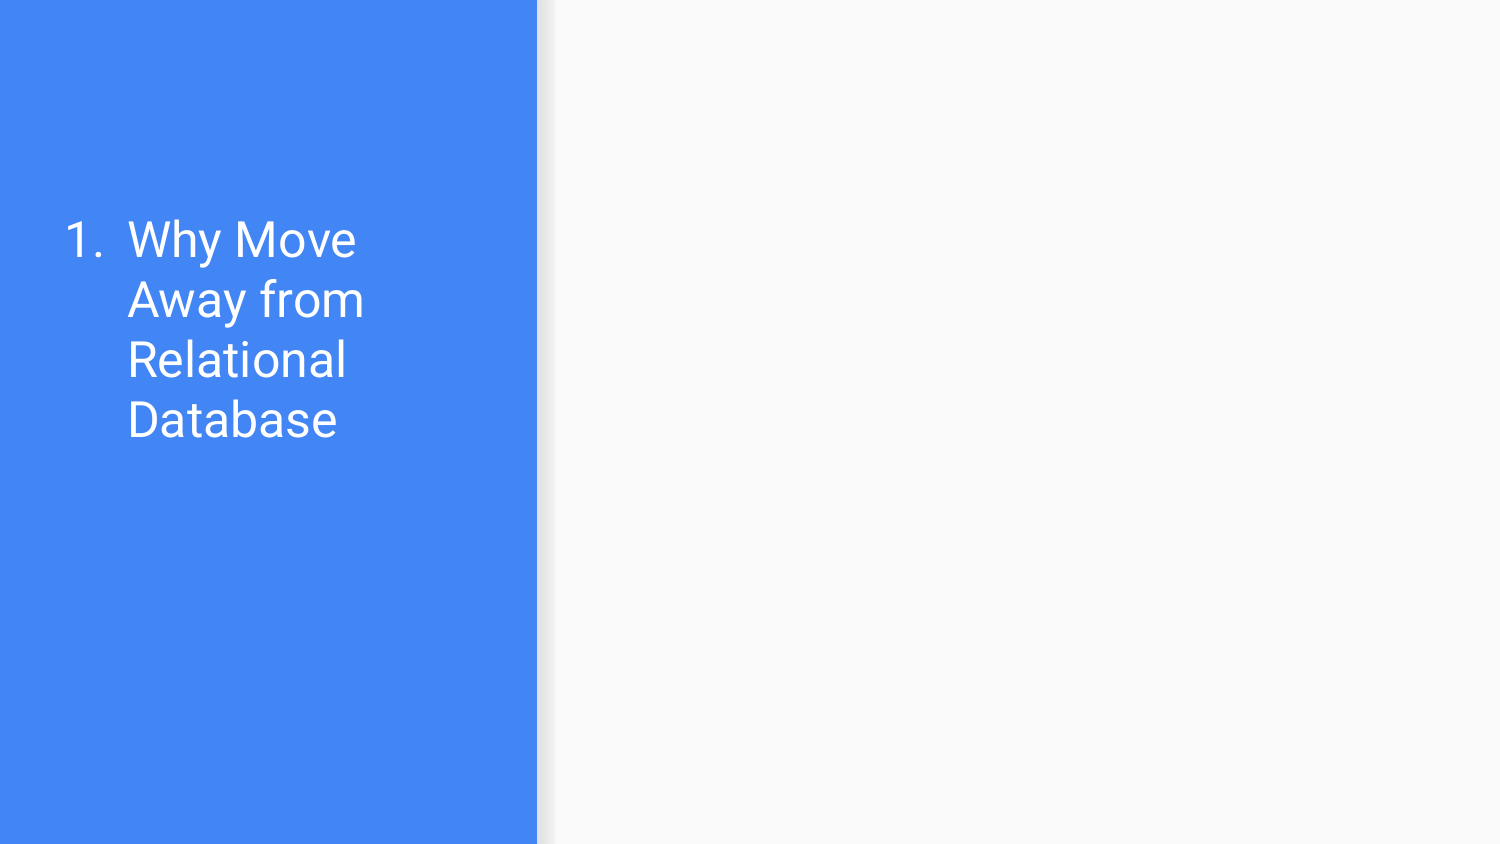

# Why Move Away from Relational Database